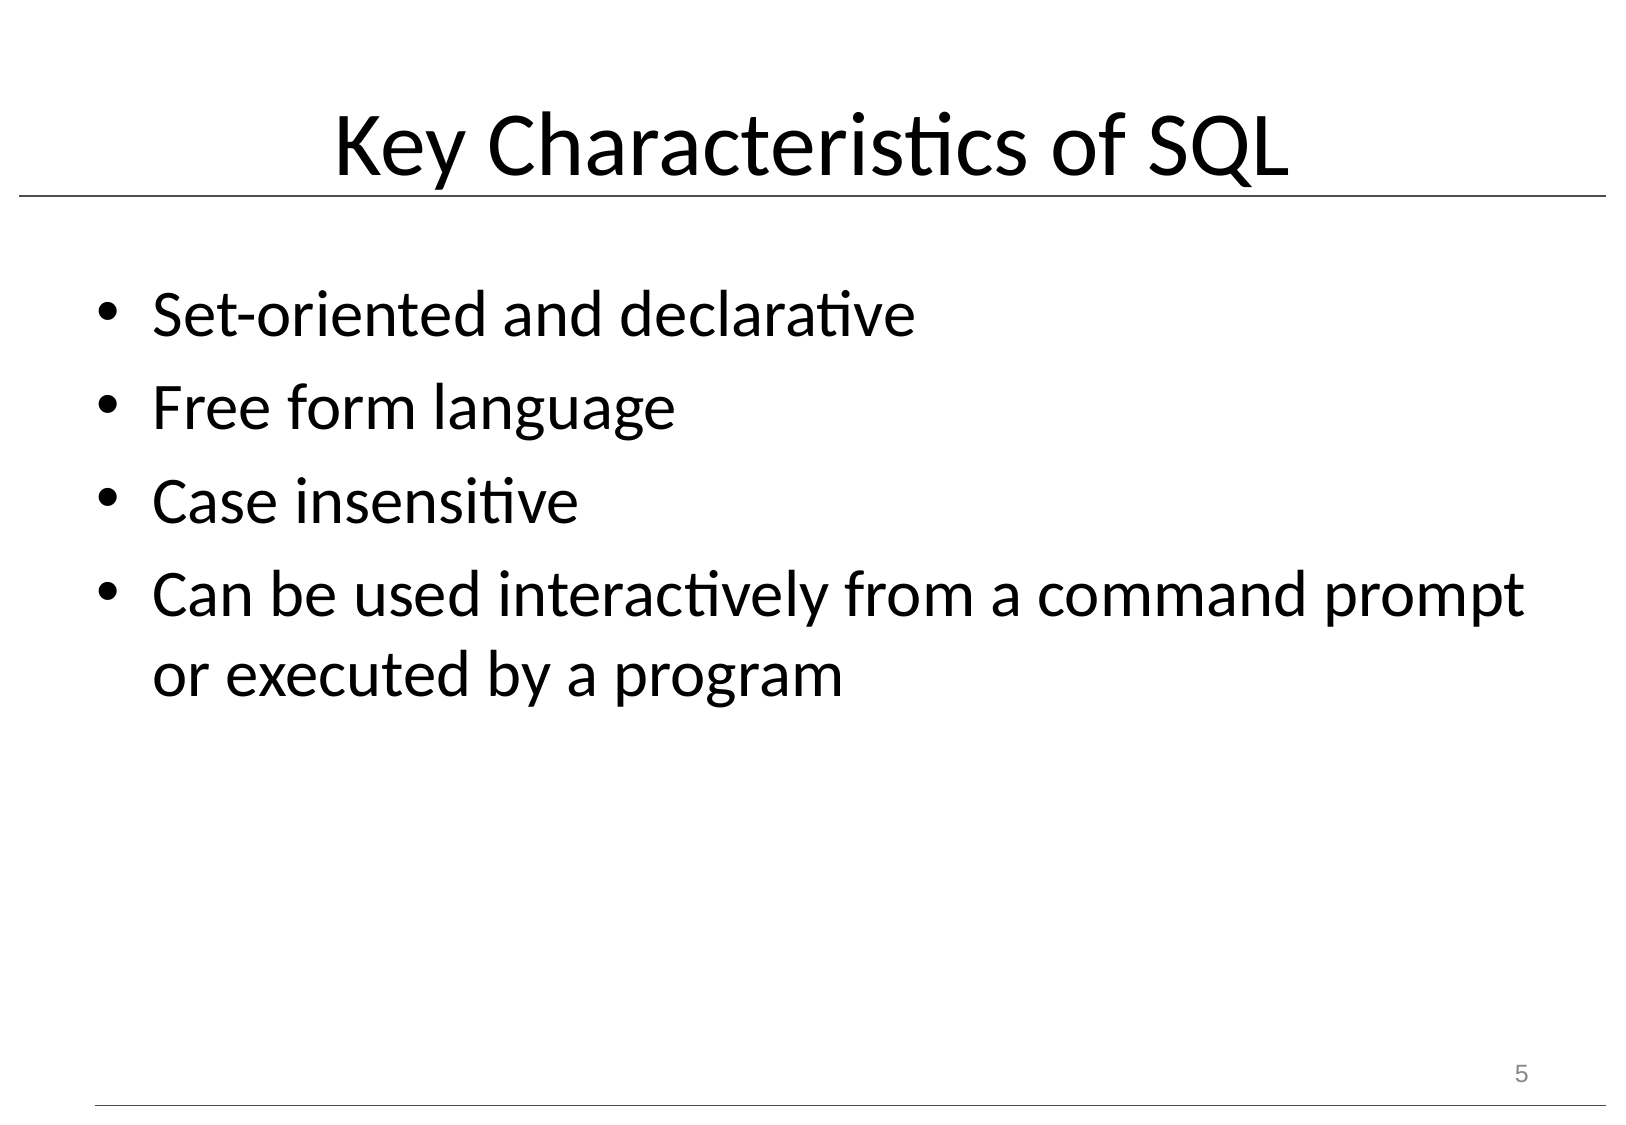

# Key Characteristics of SQL
Set-oriented and declarative
Free form language
Case insensitive
Can be used interactively from a command prompt or executed by a program
5